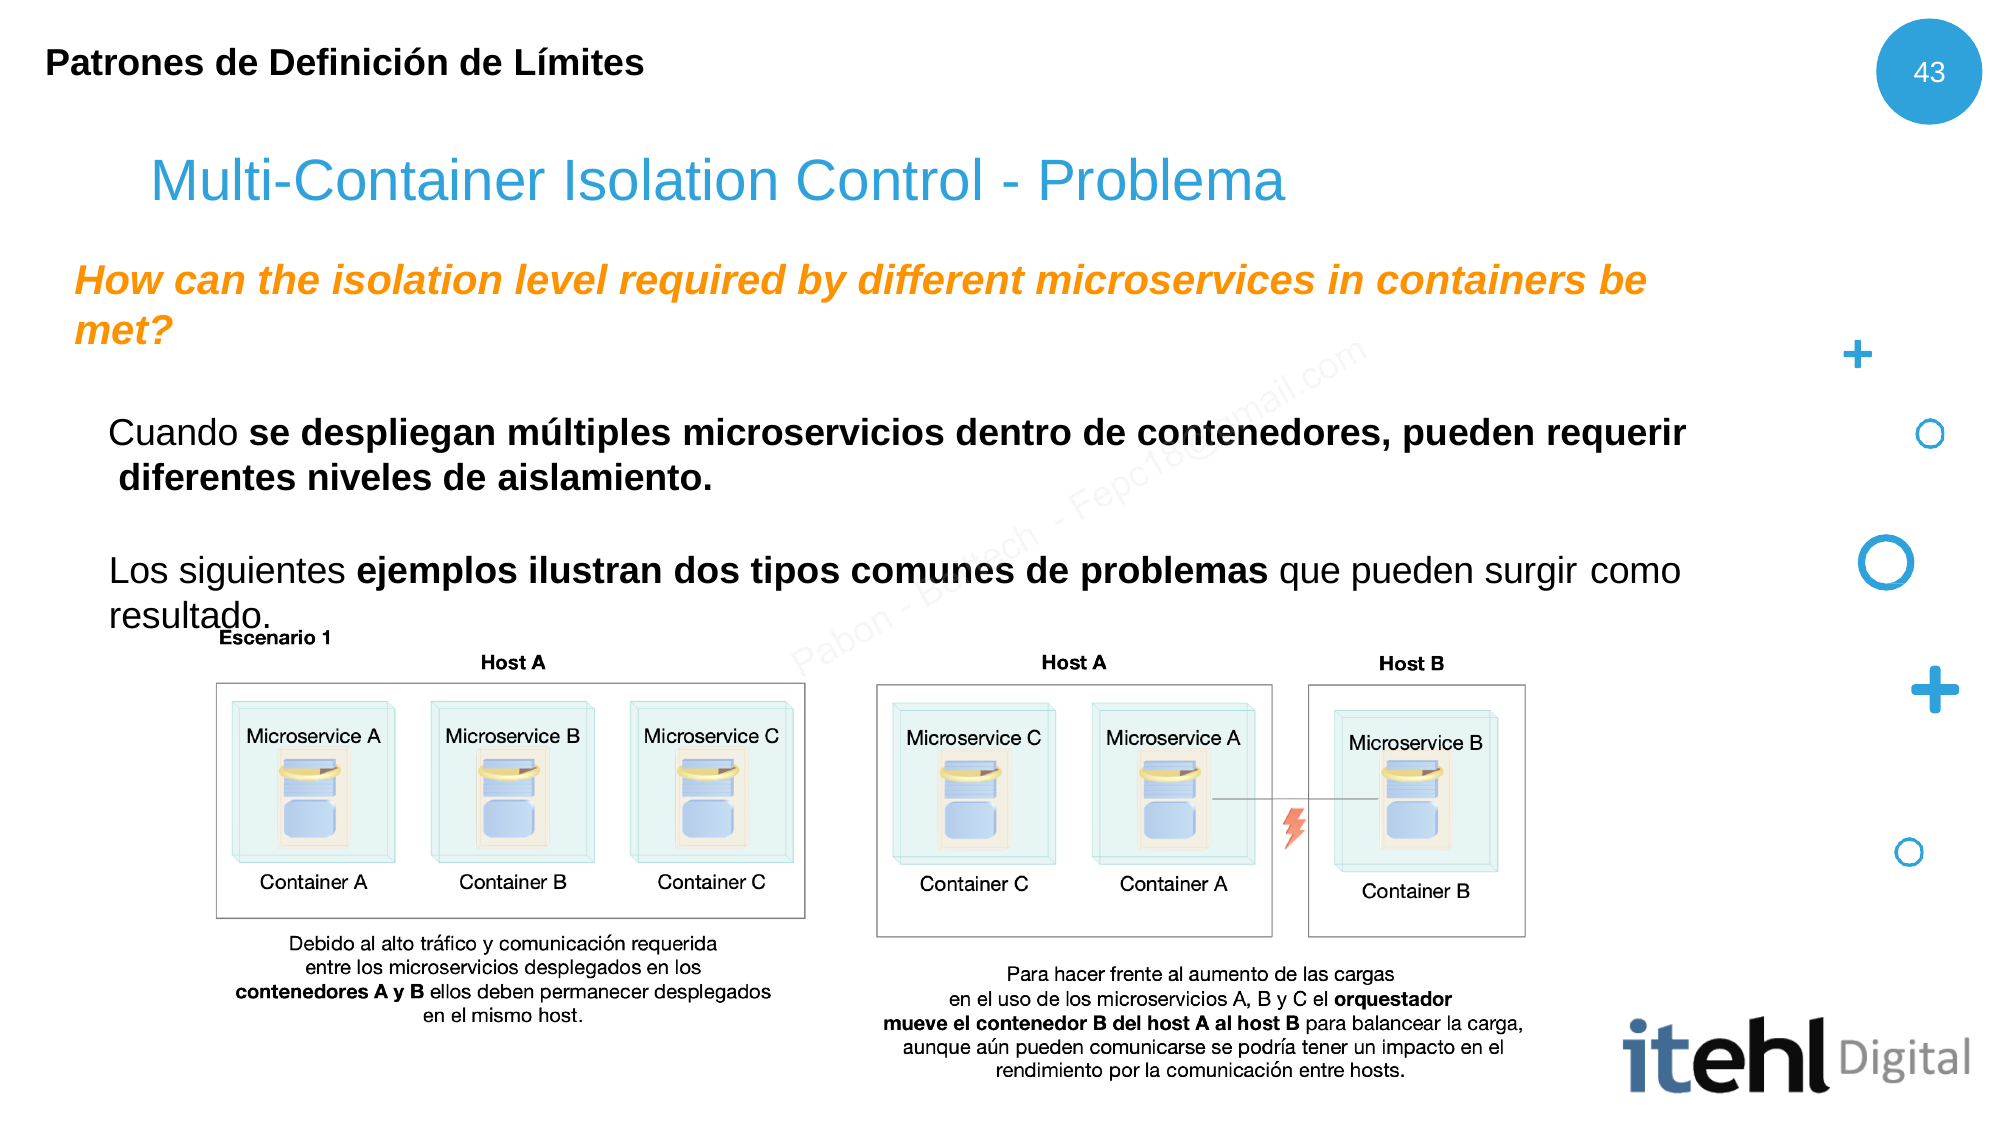

Patrones de Definición de Límites
43
# Multi-Container Isolation Control - Problema
How can the isolation level required by different microservices in containers be met?

Cuando se despliegan múltiples microservicios dentro de contenedores, pueden requerir  diferentes niveles de aislamiento.

Los siguientes ejemplos ilustran dos tipos comunes de problemas que pueden surgir como
resultado.